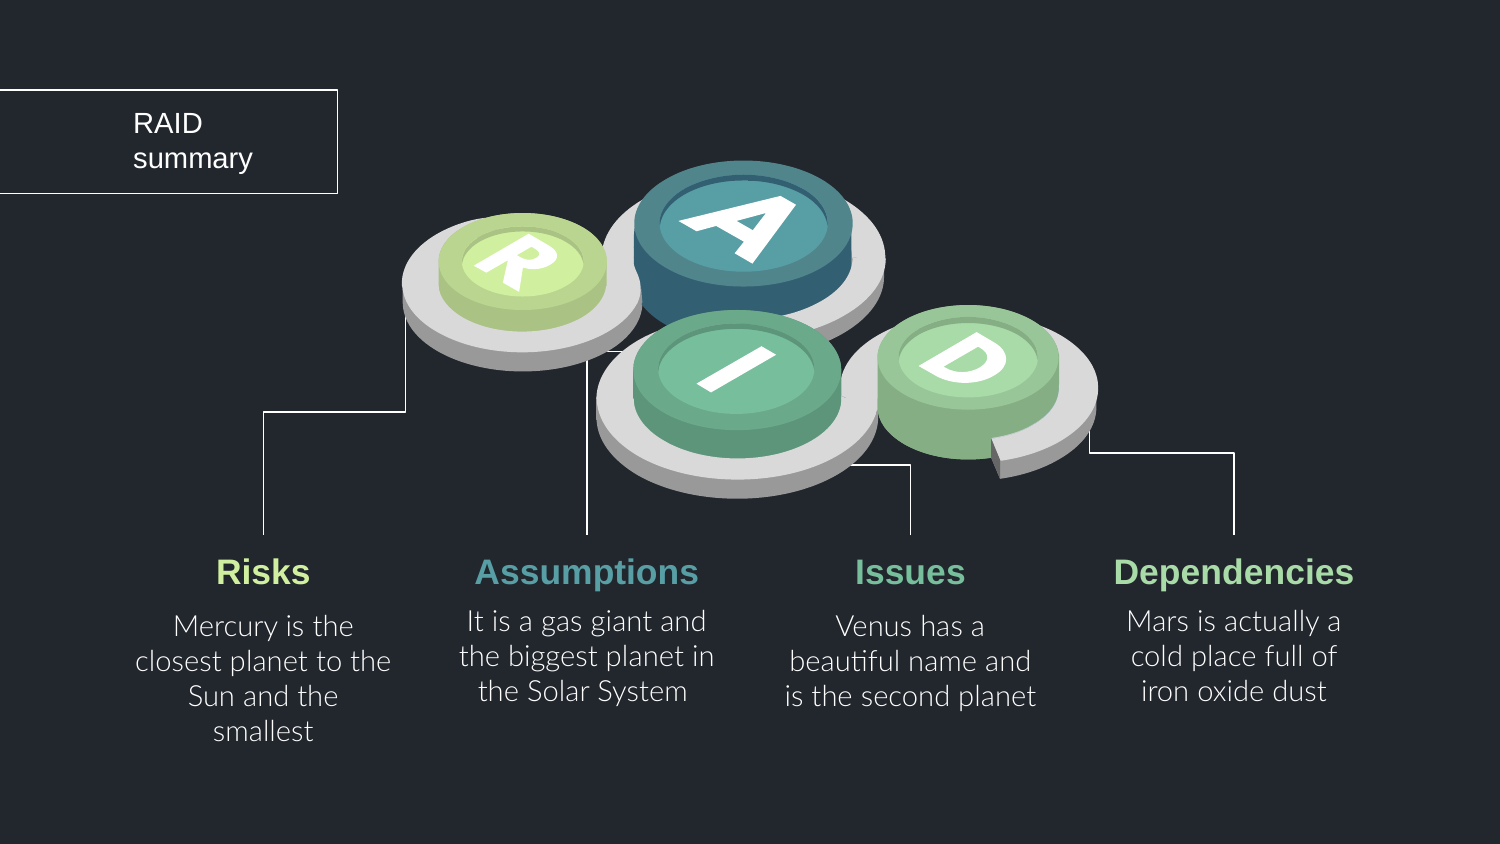

# RAID summary

Risks
Assumptions
Issues
Dependencies
Mercury is the closest planet to the Sun and the smallest
It is a gas giant and the biggest planet in the Solar System
Venus has a beautiful name and is the second planet
Mars is actually a cold place full of iron oxide dust